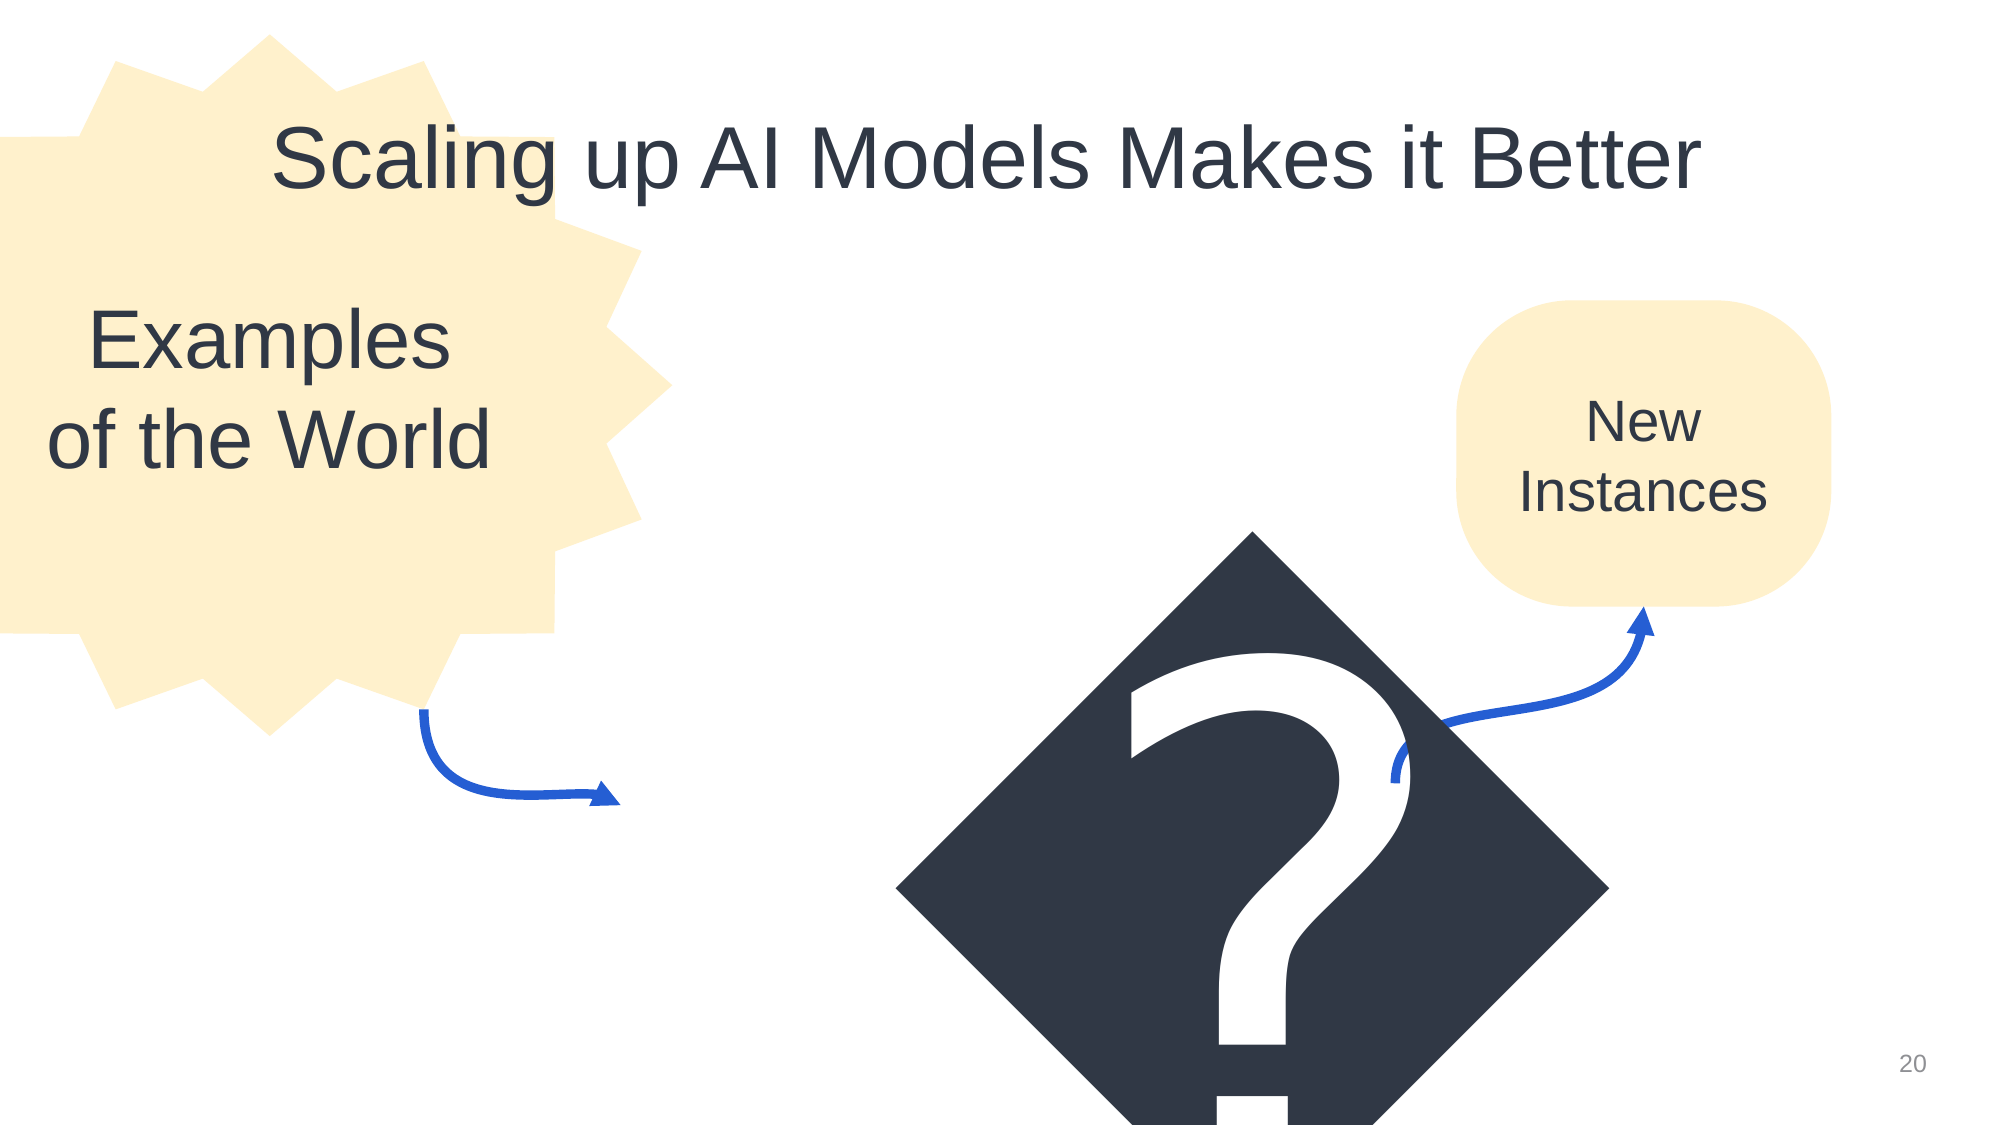

Examples of the World
# Scaling up AI Models Makes it Better
New Instances
🤖
20